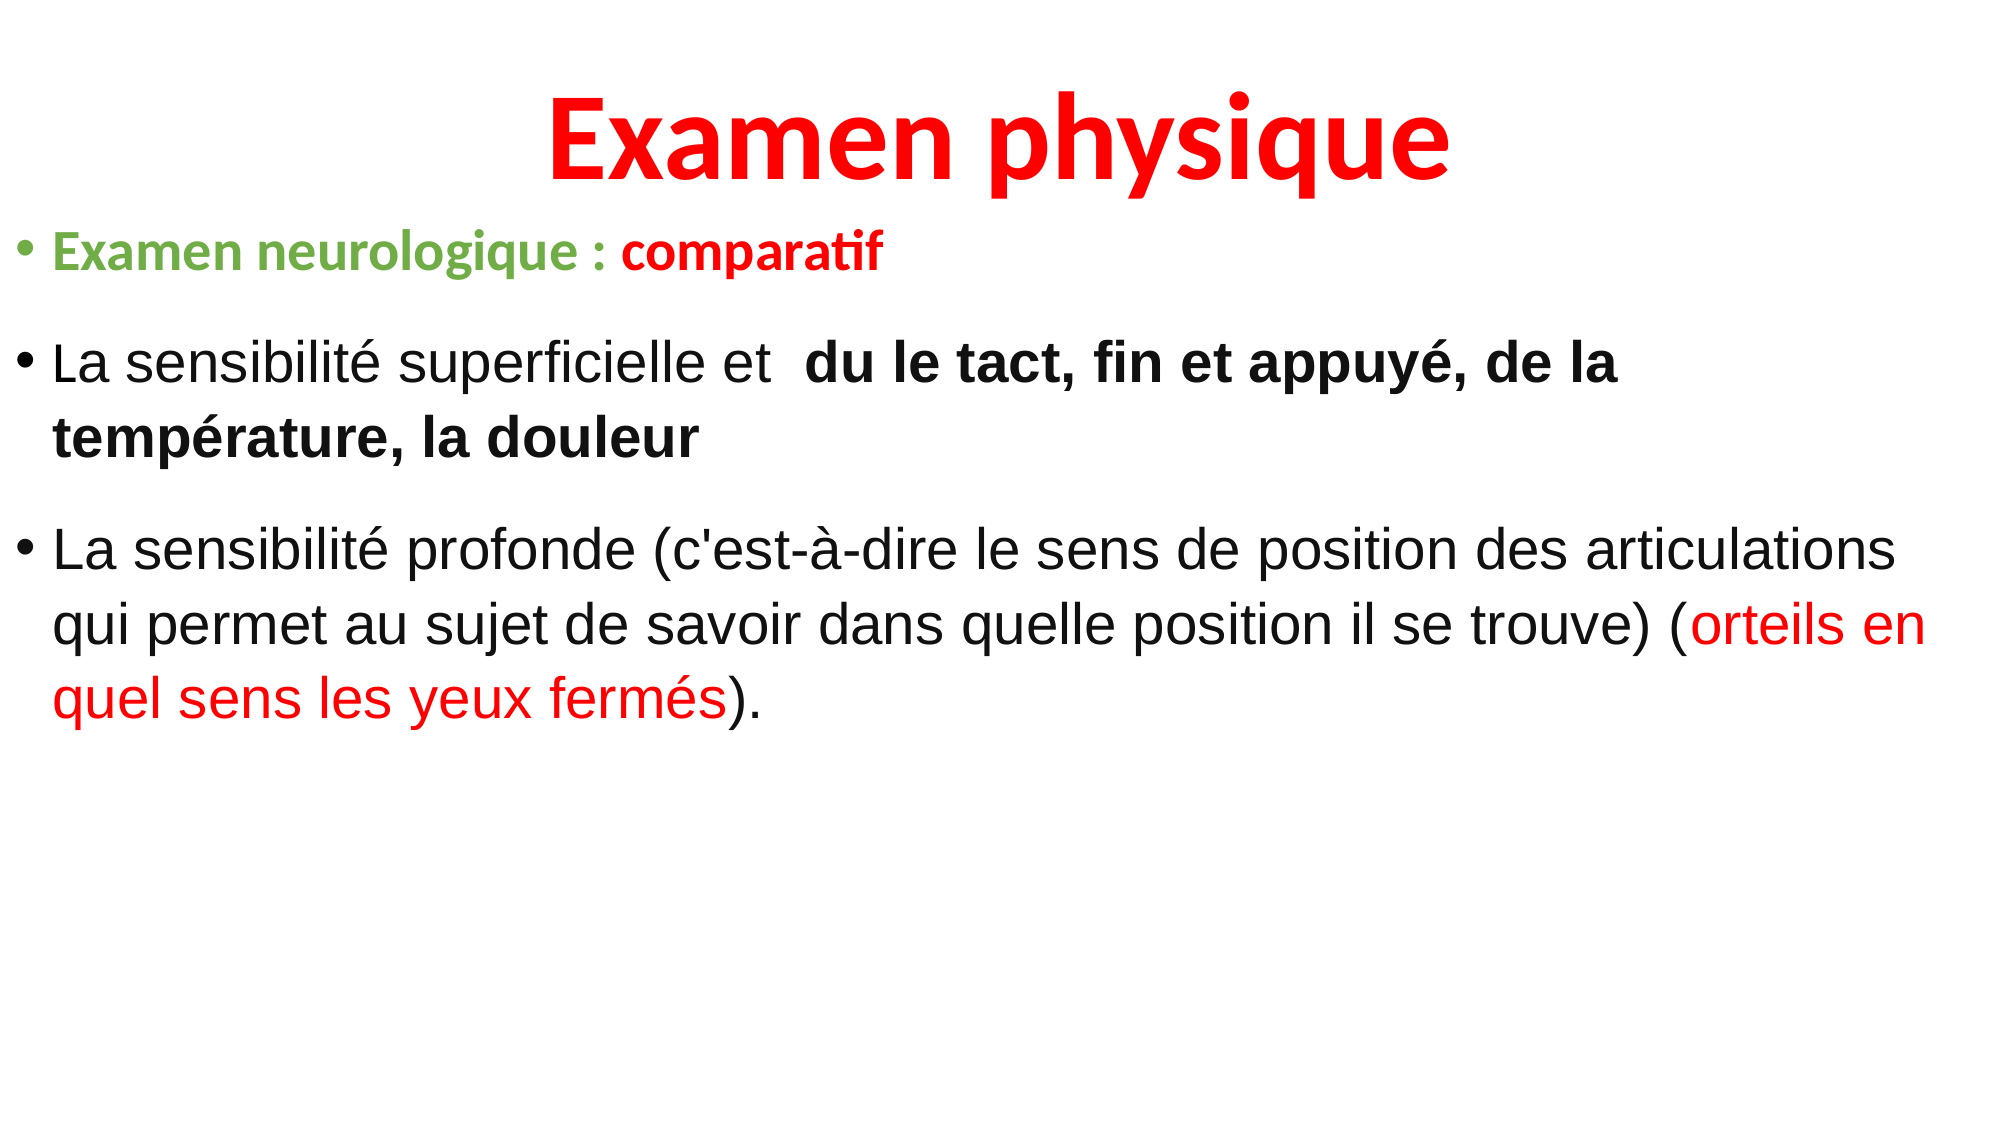

# Examen physique
Examen neurologique : comparatif
La sensibilité superficielle et  du le tact, fin et appuyé, de la température, la douleur
La sensibilité profonde (c'est-à-dire le sens de position des articulations qui permet au sujet de savoir dans quelle position il se trouve) (orteils en quel sens les yeux fermés).